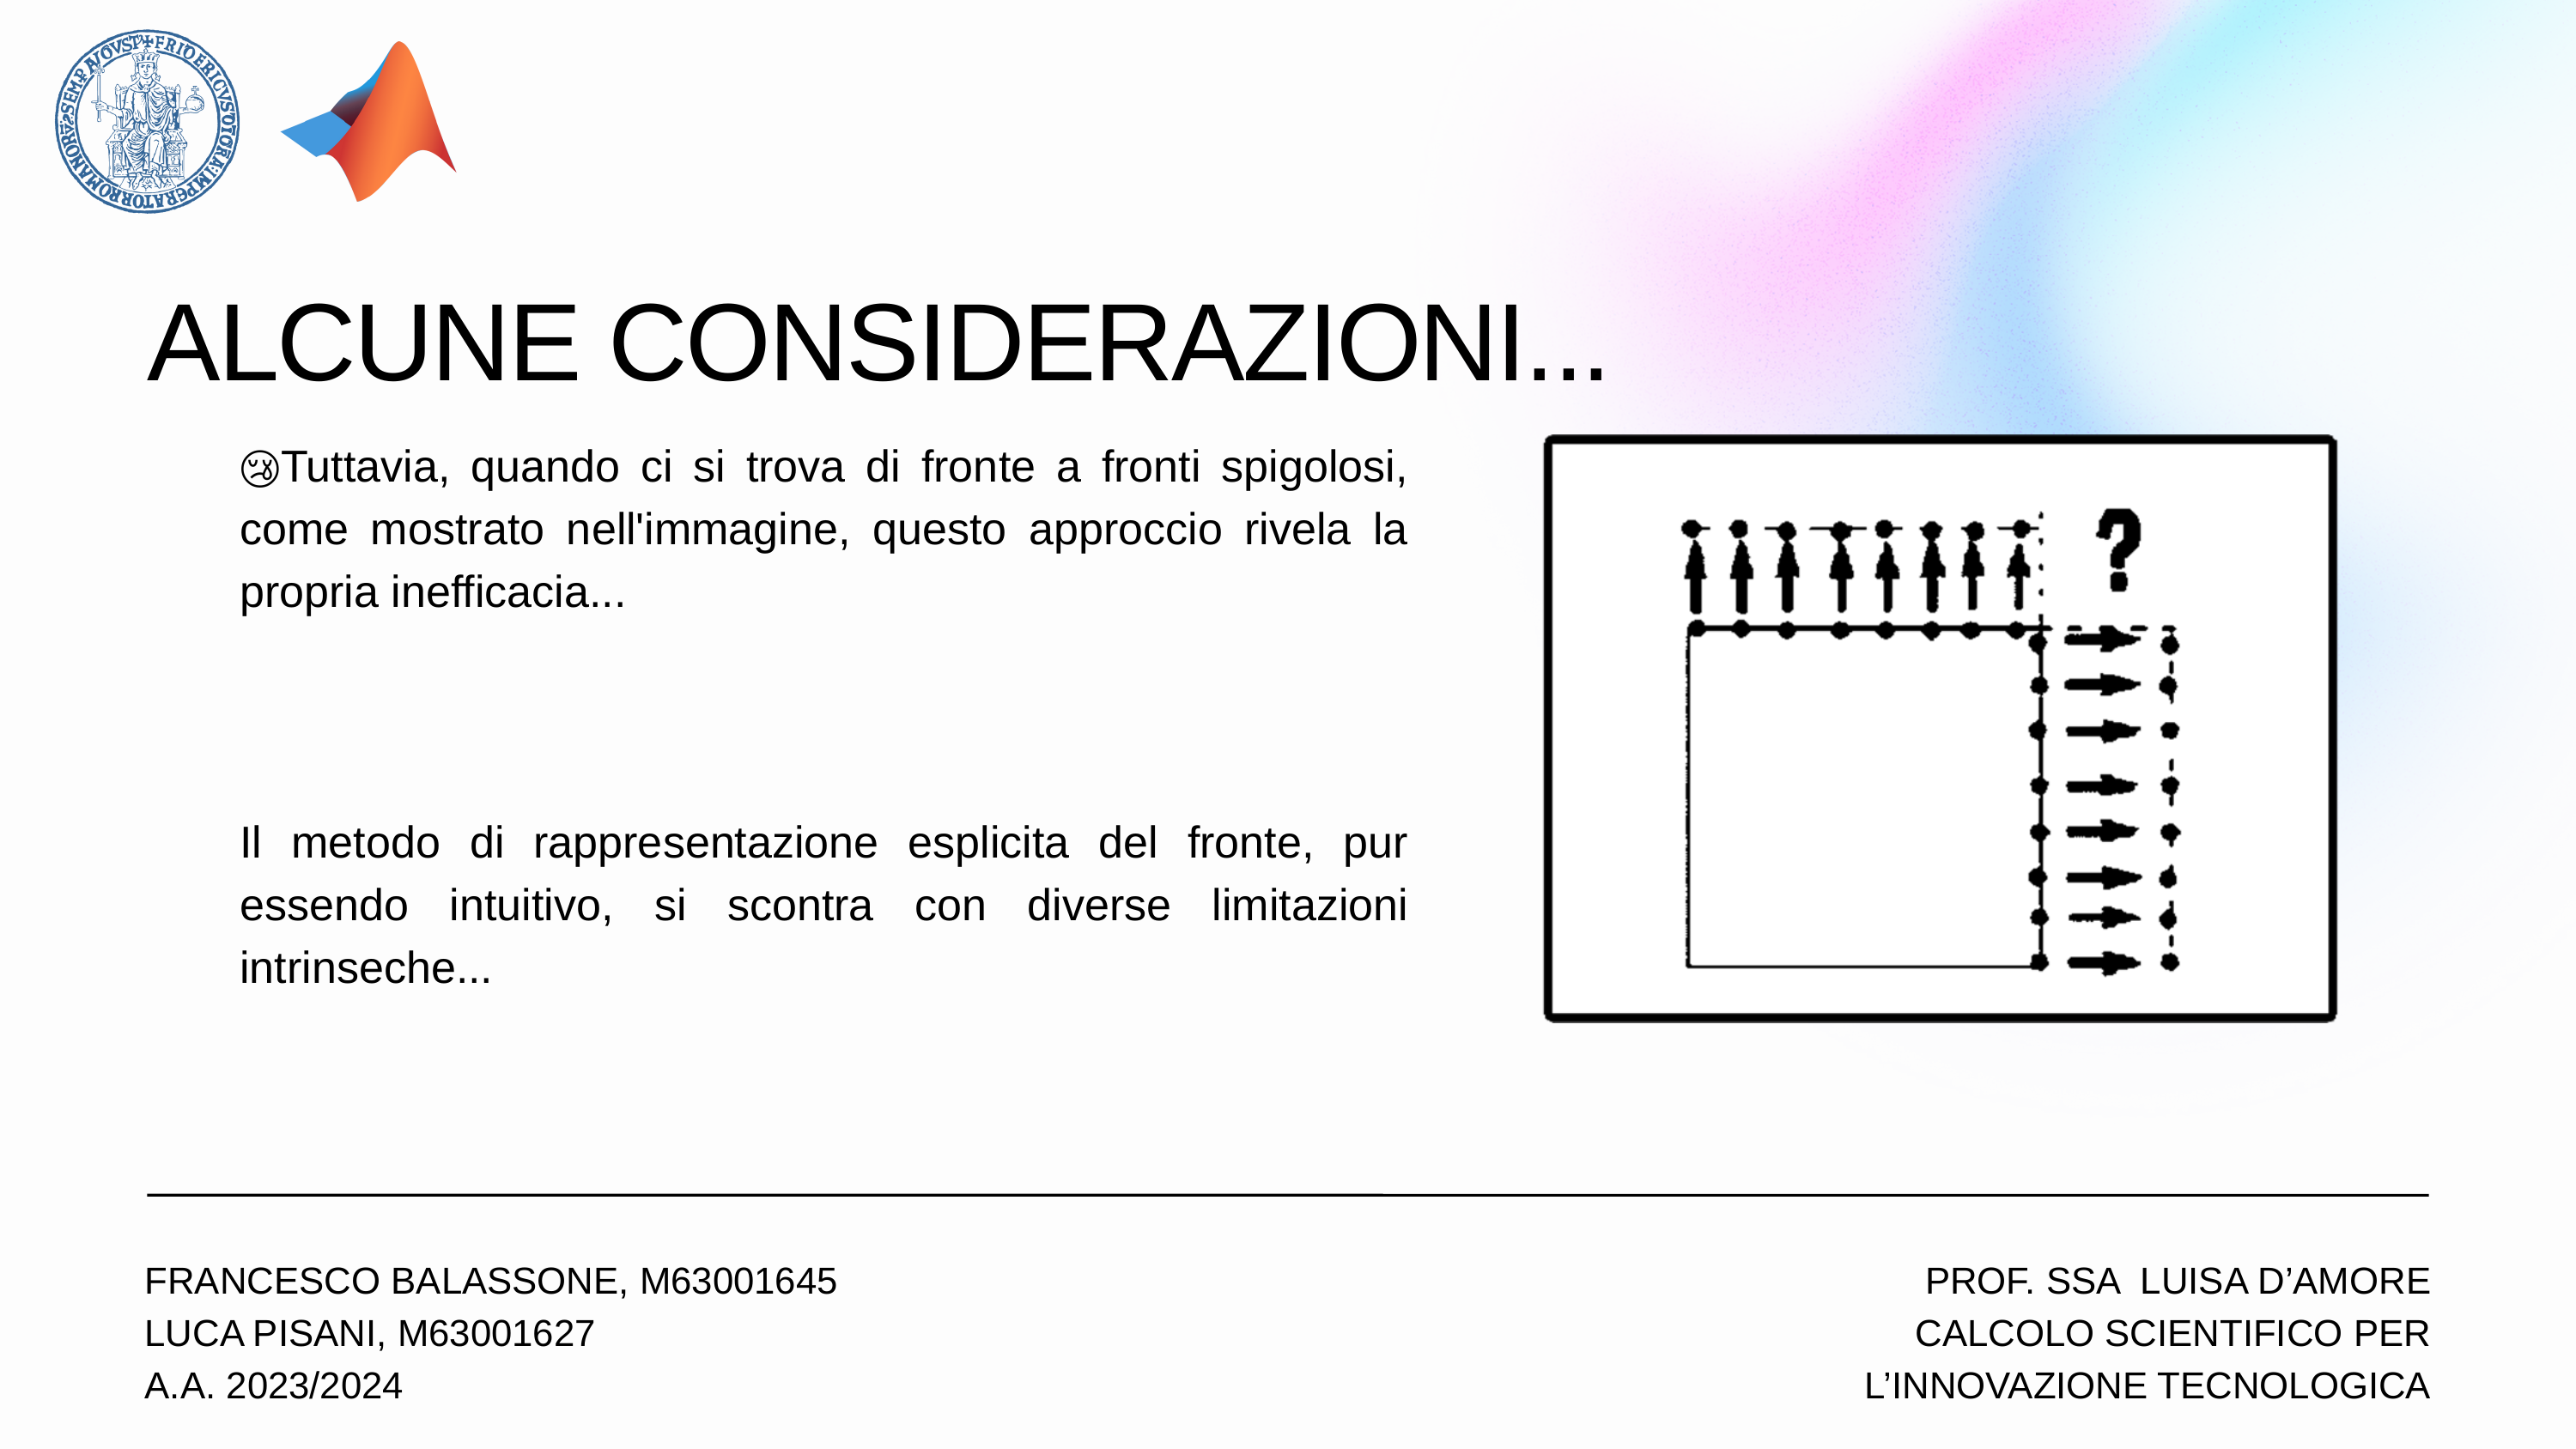

ALCUNE CONSIDERAZIONI...
😢Tuttavia, quando ci si trova di fronte a fronti spigolosi, come mostrato nell'immagine, questo approccio rivela la propria inefficacia...

Il metodo di rappresentazione esplicita del fronte, pur essendo intuitivo, si scontra con diverse limitazioni intrinseche...

FRANCESCO BALASSONE, M63001645
LUCA PISANI, M63001627
A.A. 2023/2024
PROF. SSA  LUISA D’AMORE
CALCOLO SCIENTIFICO PER L’INNOVAZIONE TECNOLOGICA